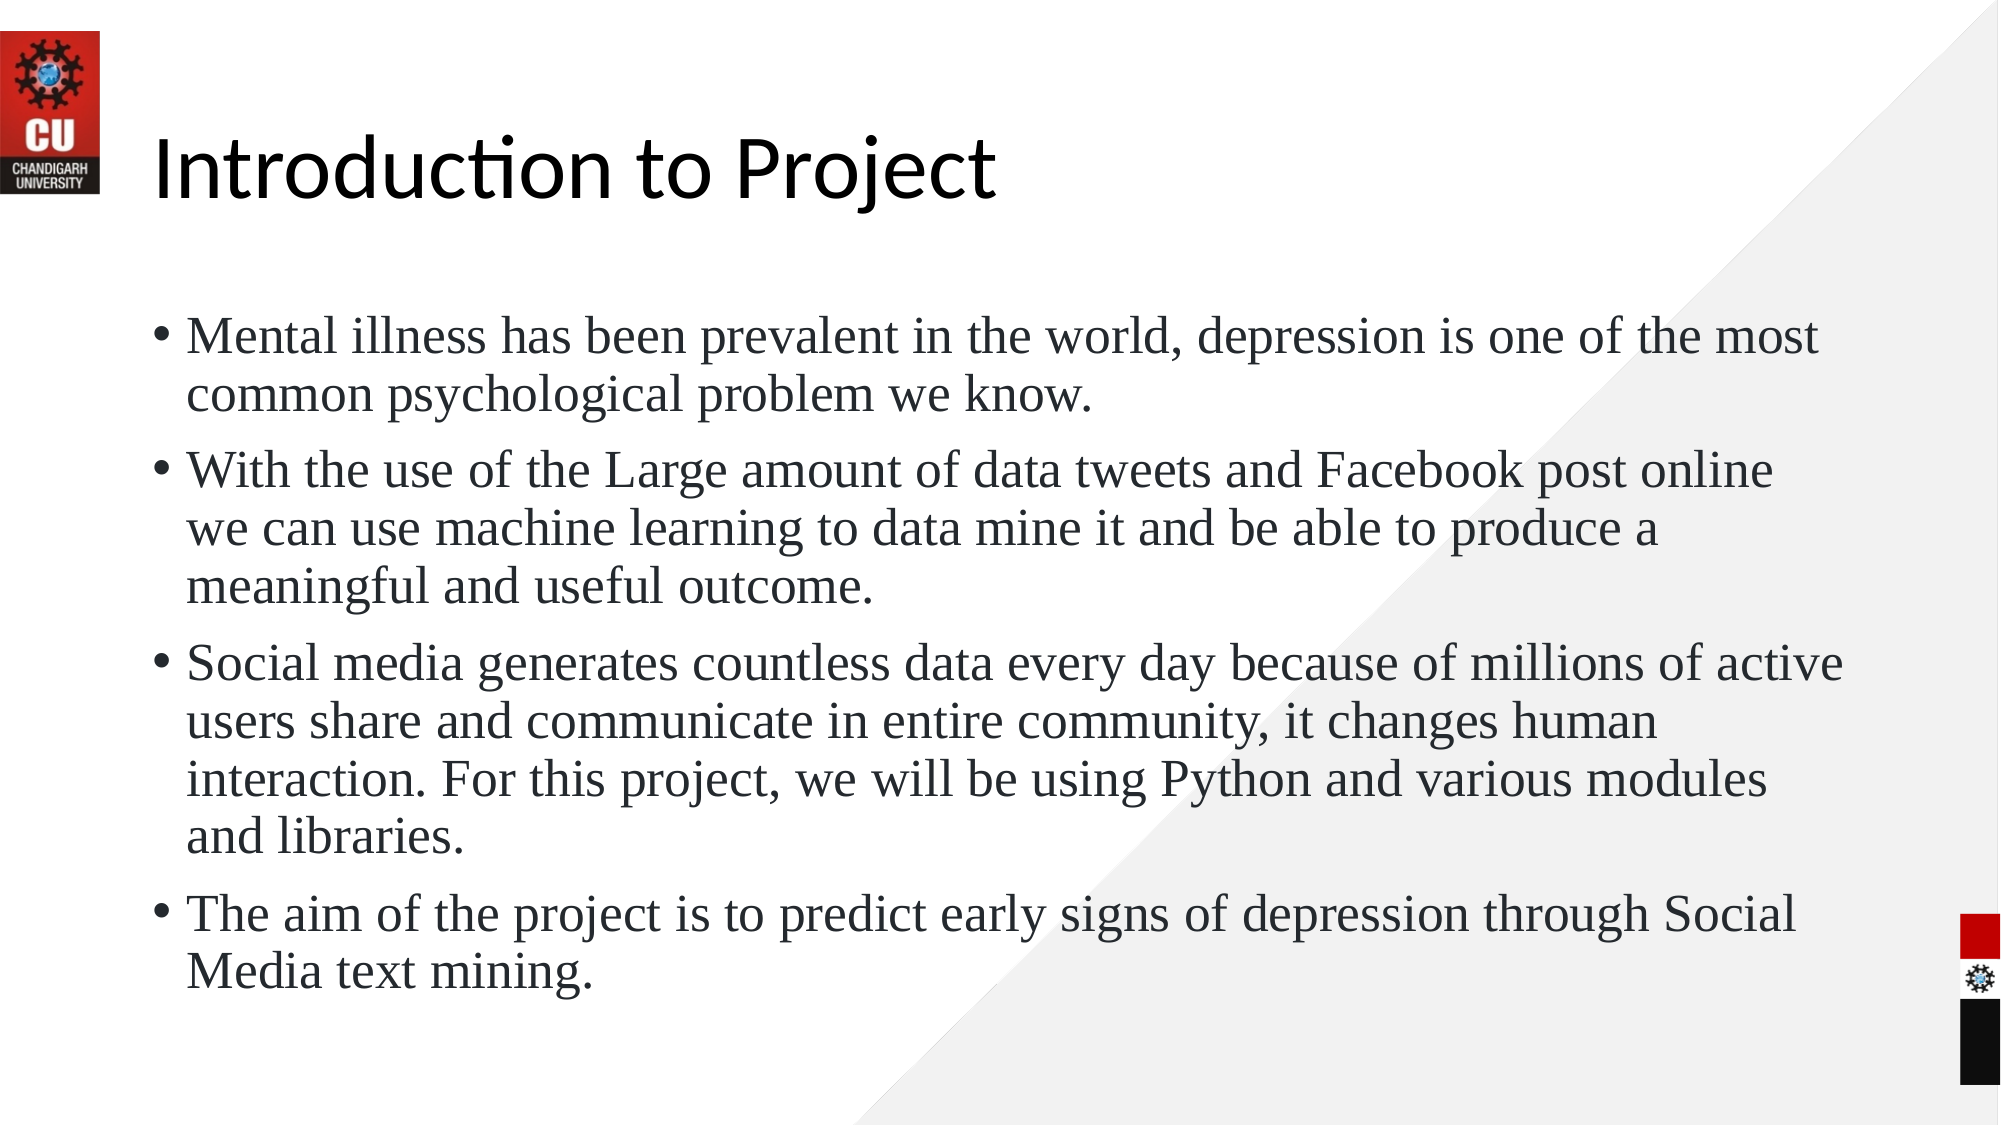

# Introduction to Project
Mental illness has been prevalent in the world, depression is one of the most common psychological problem we know.
With the use of the Large amount of data tweets and Facebook post online we can use machine learning to data mine it and be able to produce a meaningful and useful outcome.
Social media generates countless data every day because of millions of active users share and communicate in entire community, it changes human interaction. For this project, we will be using Python and various modules and libraries.
The aim of the project is to predict early signs of depression through Social Media text mining.

3